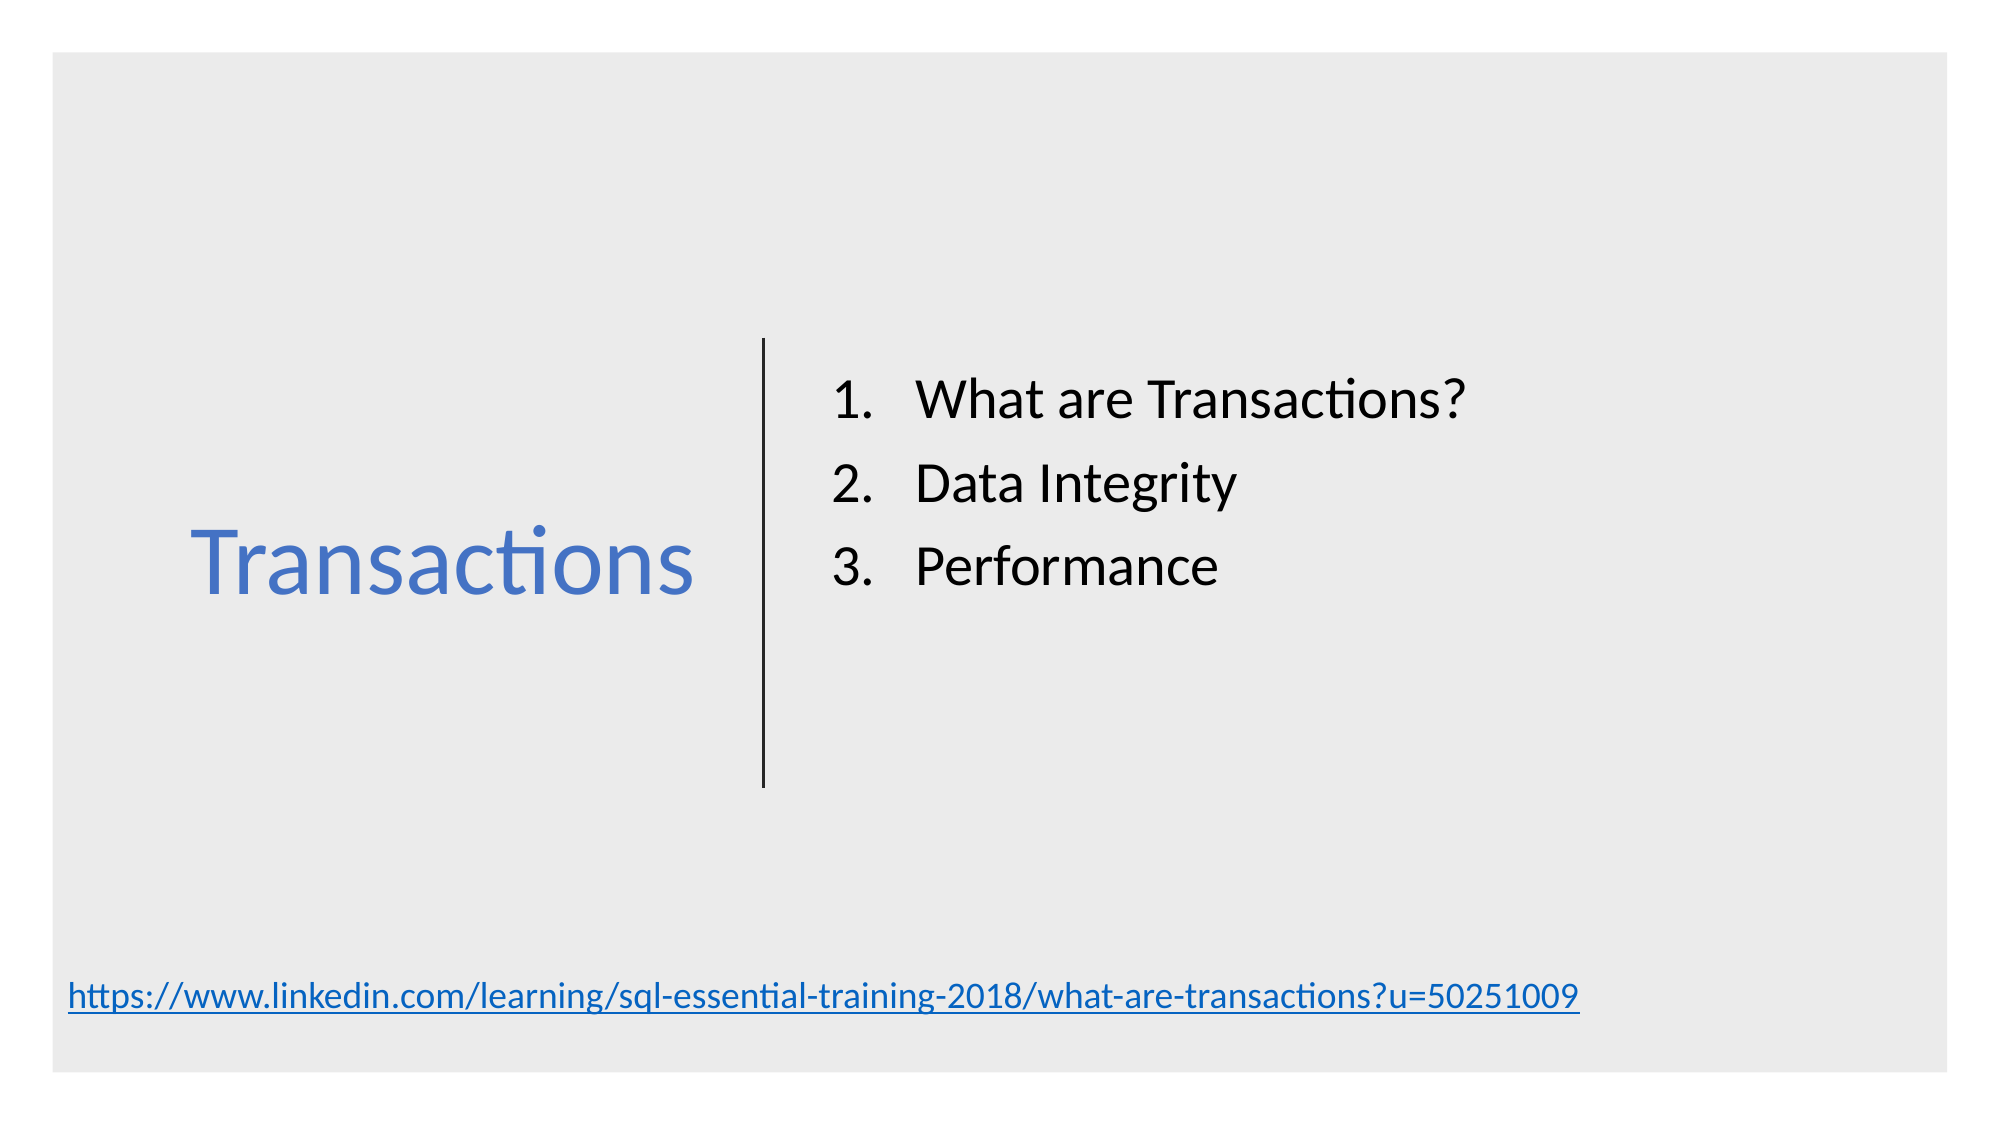

# Transactions
What are Transactions?
Data Integrity
Performance

https://www.linkedin.com/learning/sql-essential-training-2018/what-are-transactions?u=50251009